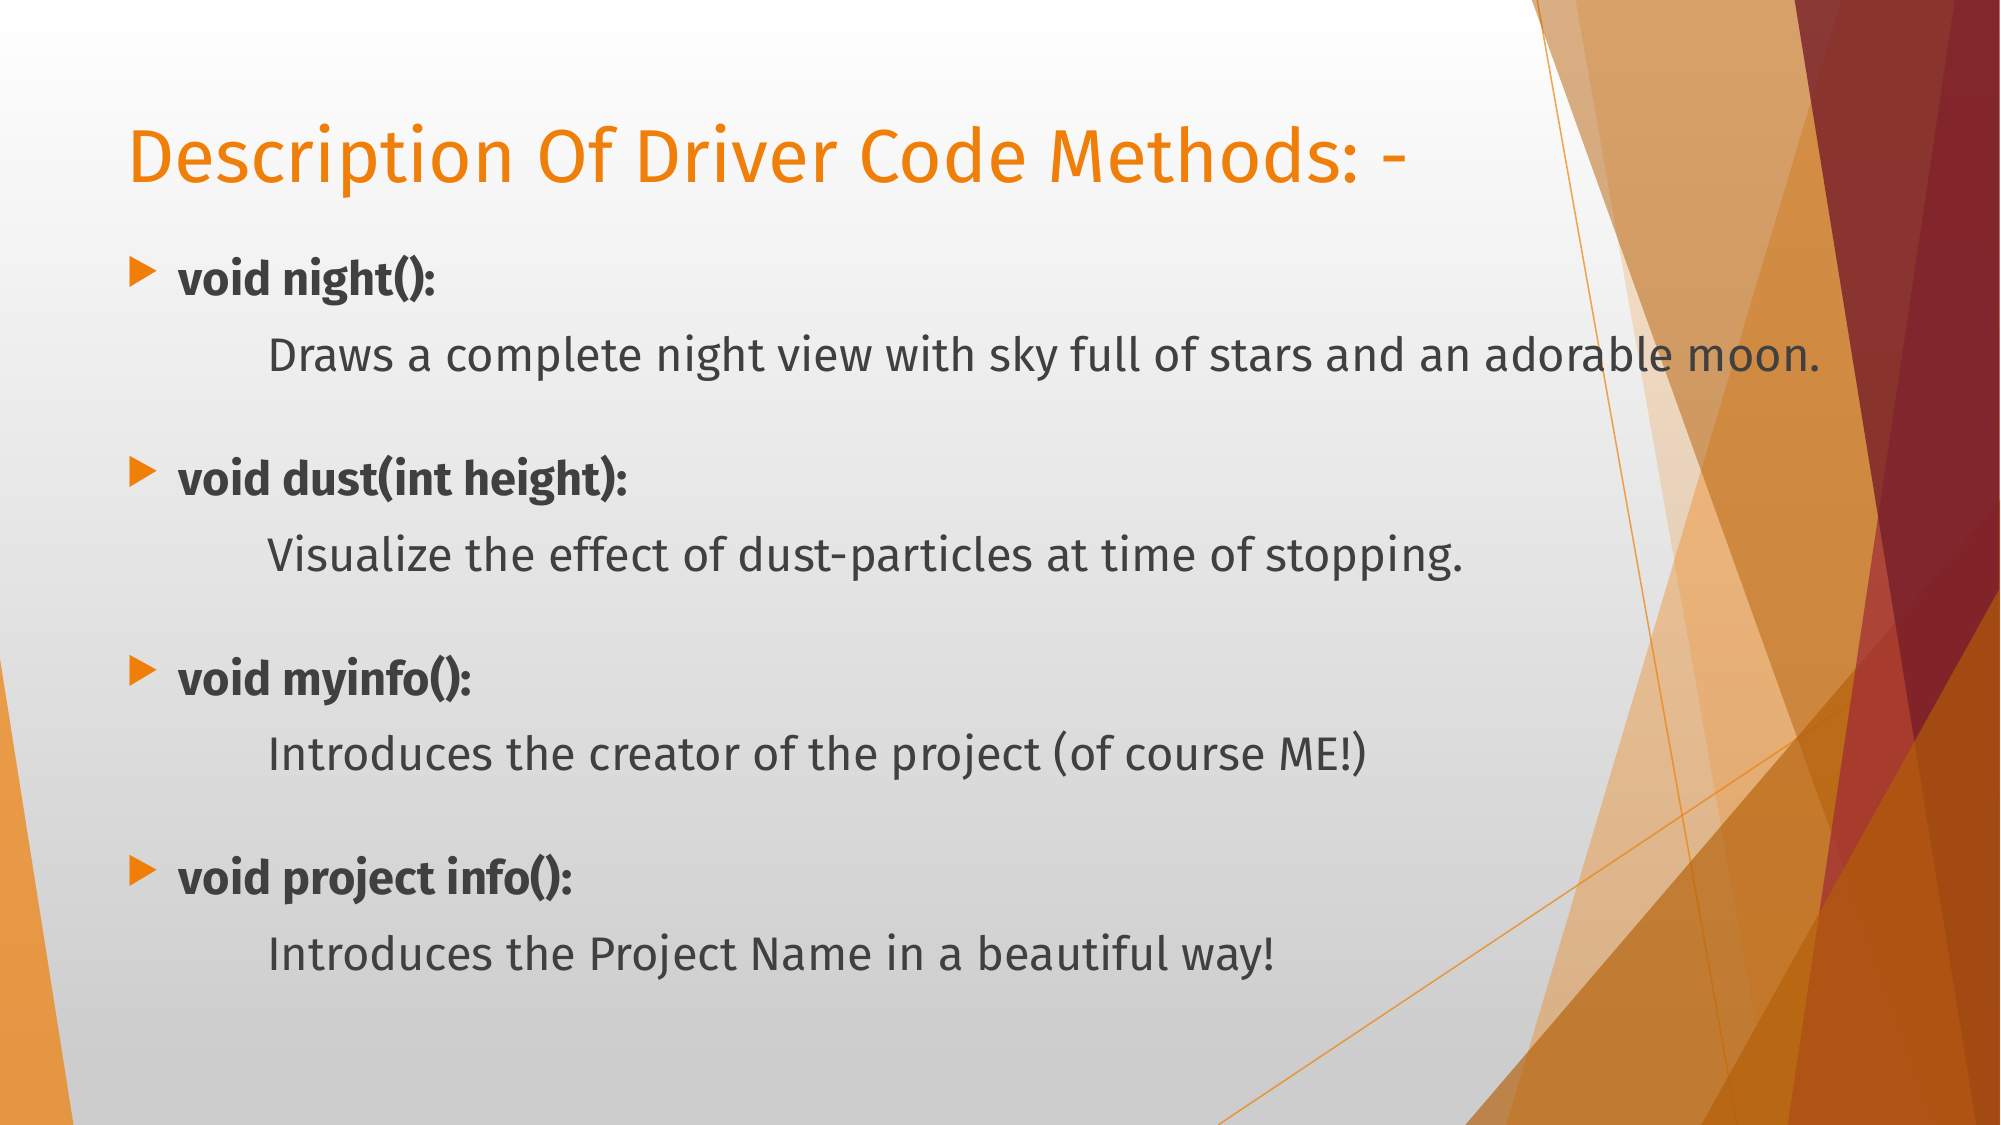

# Description Of Driver Code Methods: -
void night():
	Draws a complete night view with sky full of stars and an adorable moon.

void dust(int height):
	Visualize the effect of dust-particles at time of stopping.

void myinfo():
	Introduces the creator of the project (of course ME!)

void project info():
	Introduces the Project Name in a beautiful way!